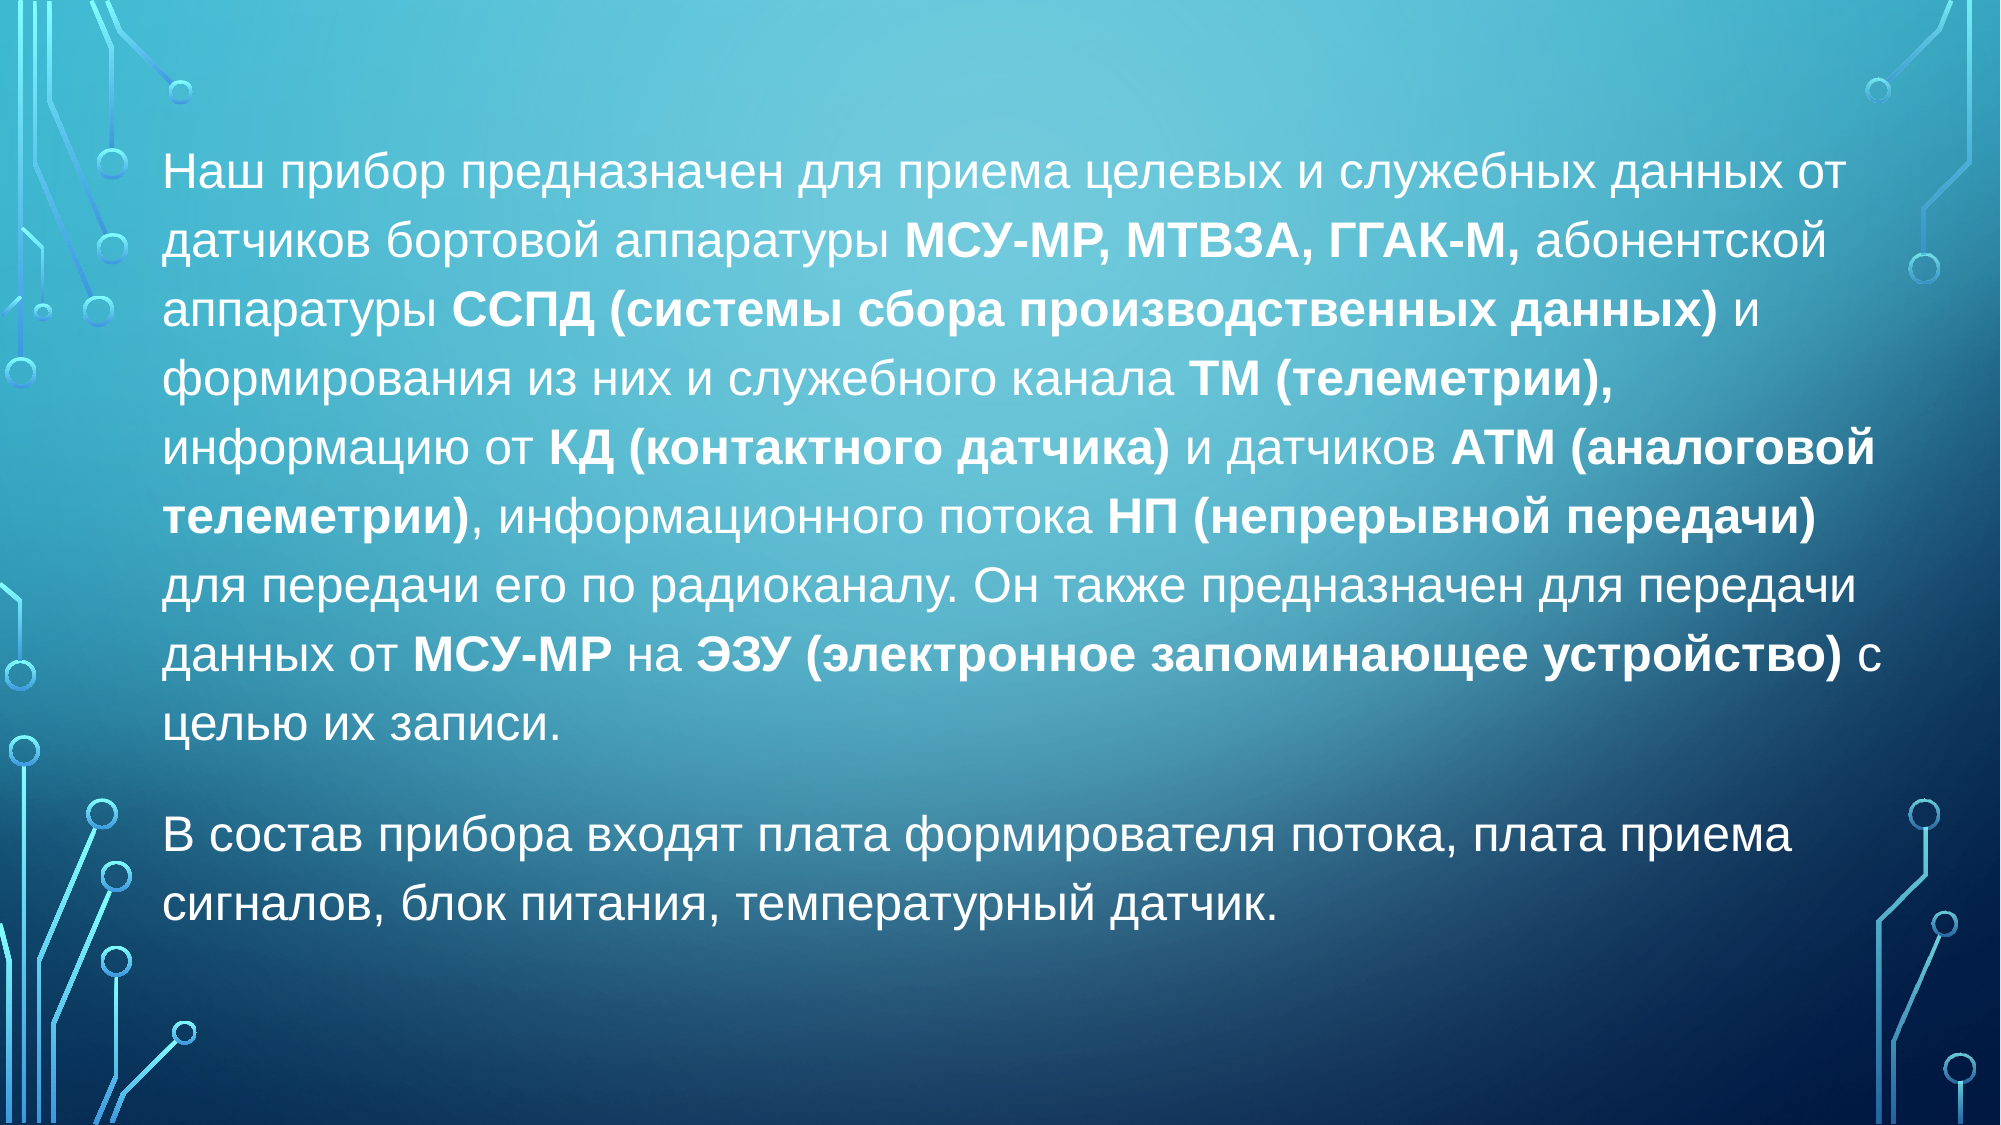

Наш прибор предназначен для приема целевых и служебных данных от датчиков бортовой аппаратуры МСУ-МР, МТВЗА, ГГАК-М, абонентской аппаратуры ССПД (системы сбора производственных данных) и формирования из них и служебного канала ТМ (телеметрии), информацию от КД (контактного датчика) и датчиков АТМ (аналоговой телеметрии), информационного потока НП (непрерывной передачи) для передачи его по радиоканалу. Он также предназначен для передачи данных от МСУ-МР на ЭЗУ (электронное запоминающее устройство) с целью их записи.
В состав прибора входят плата формирователя потока, плата приема сигналов, блок питания, температурный датчик.